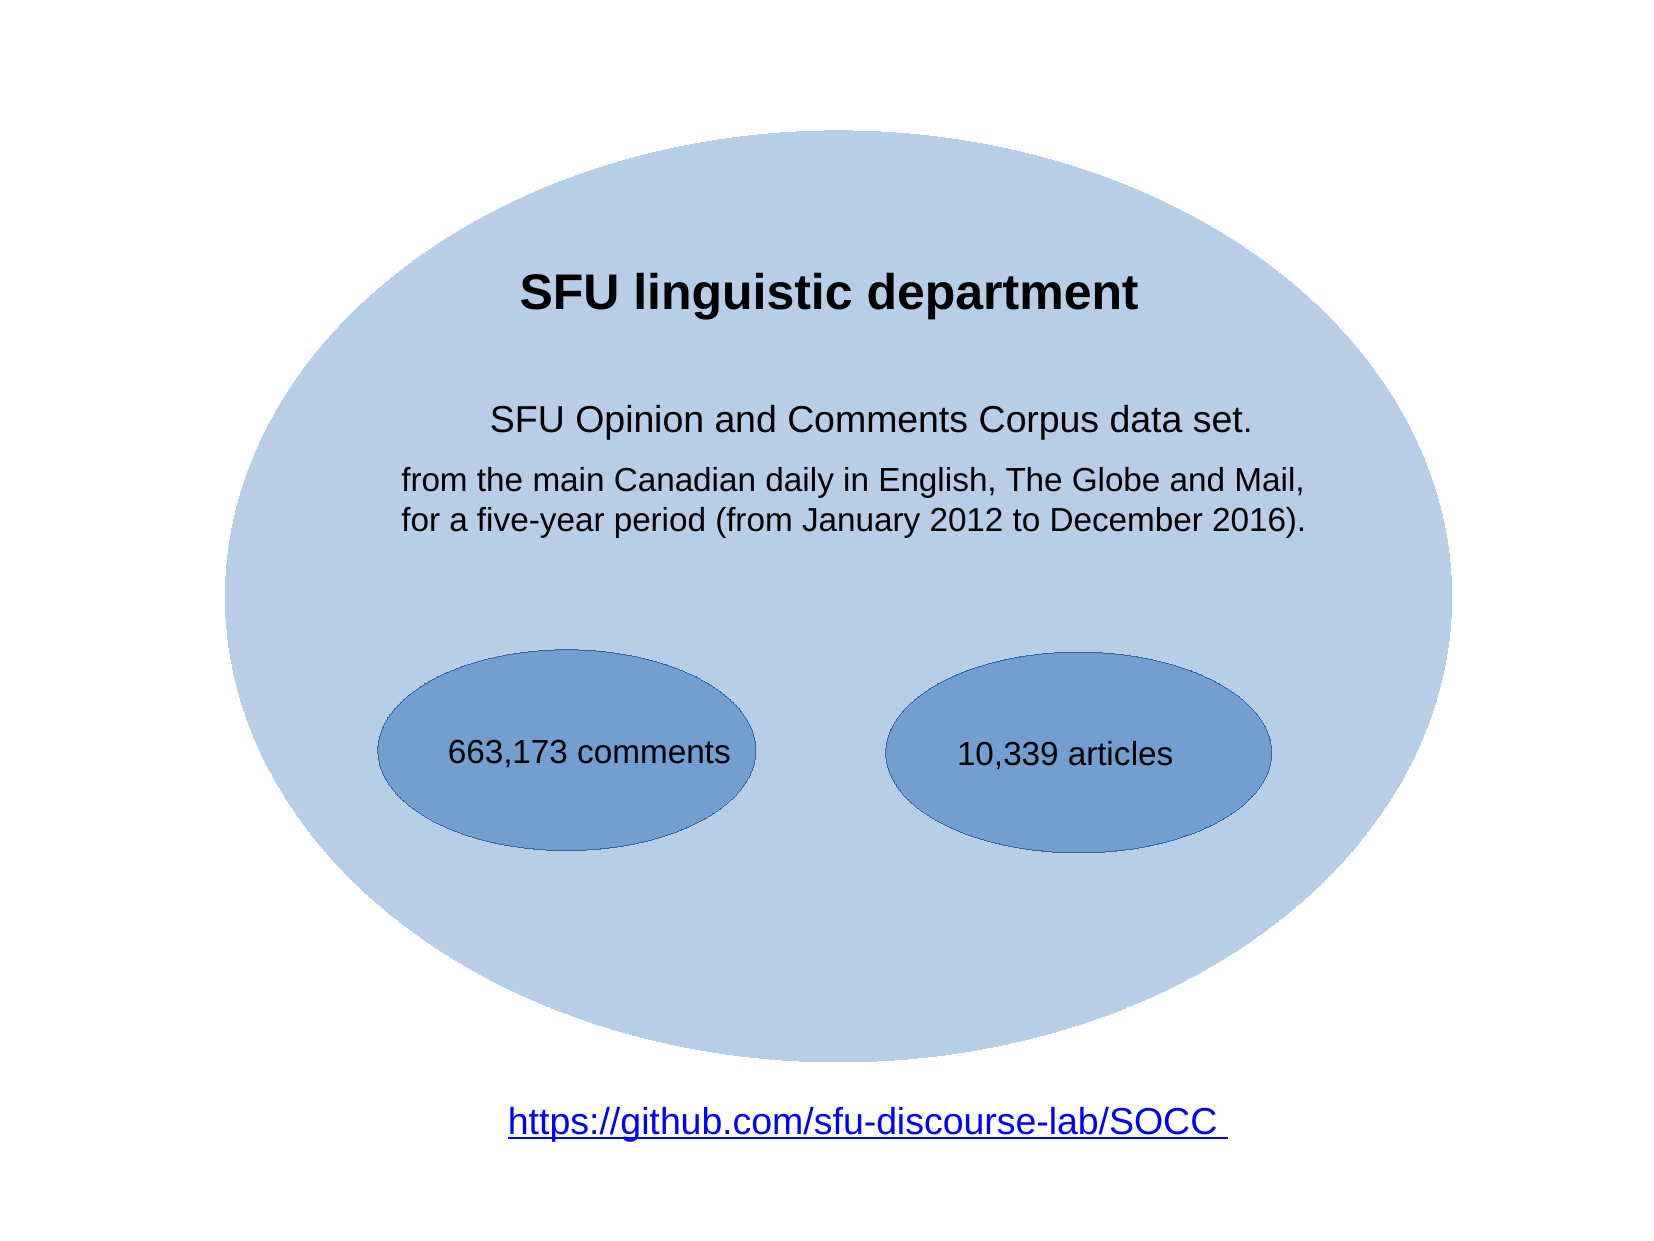

SFU linguistic department

       SFU Opinion and Comments Corpus data set.
from the main Canadian daily in English, The Globe and Mail, for a five-year period (from January 2012 to December 2016).
663,173 comments
10,339 articles
https://github.com/sfu-discourse-lab/SOCC